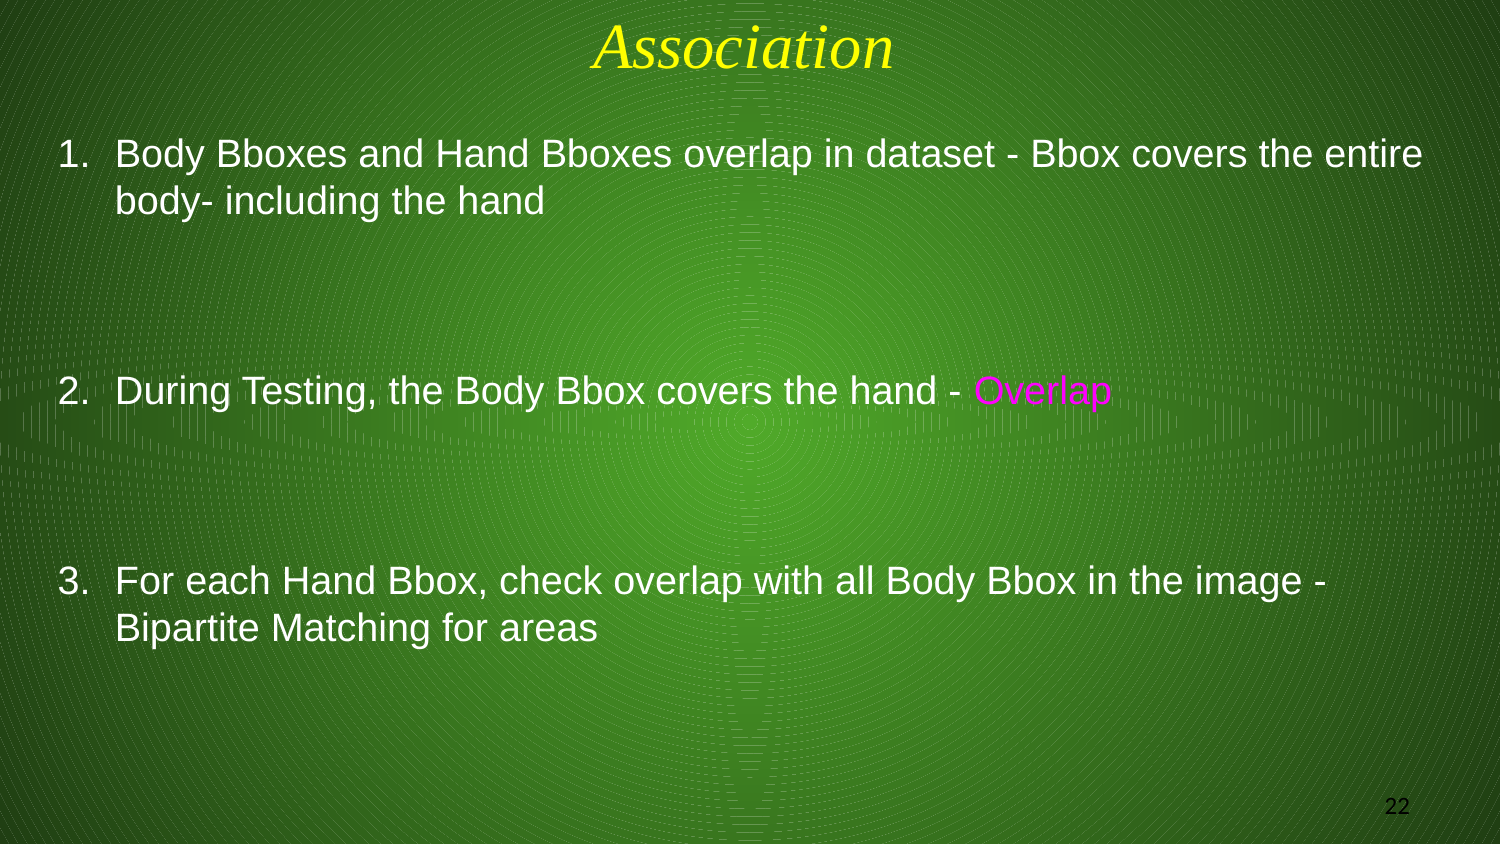

Association
Body Bboxes and Hand Bboxes overlap in dataset - Bbox covers the entire body- including the hand

During Testing, the Body Bbox covers the hand - Overlap

For each Hand Bbox, check overlap with all Body Bbox in the image - Bipartite Matching for areas

22